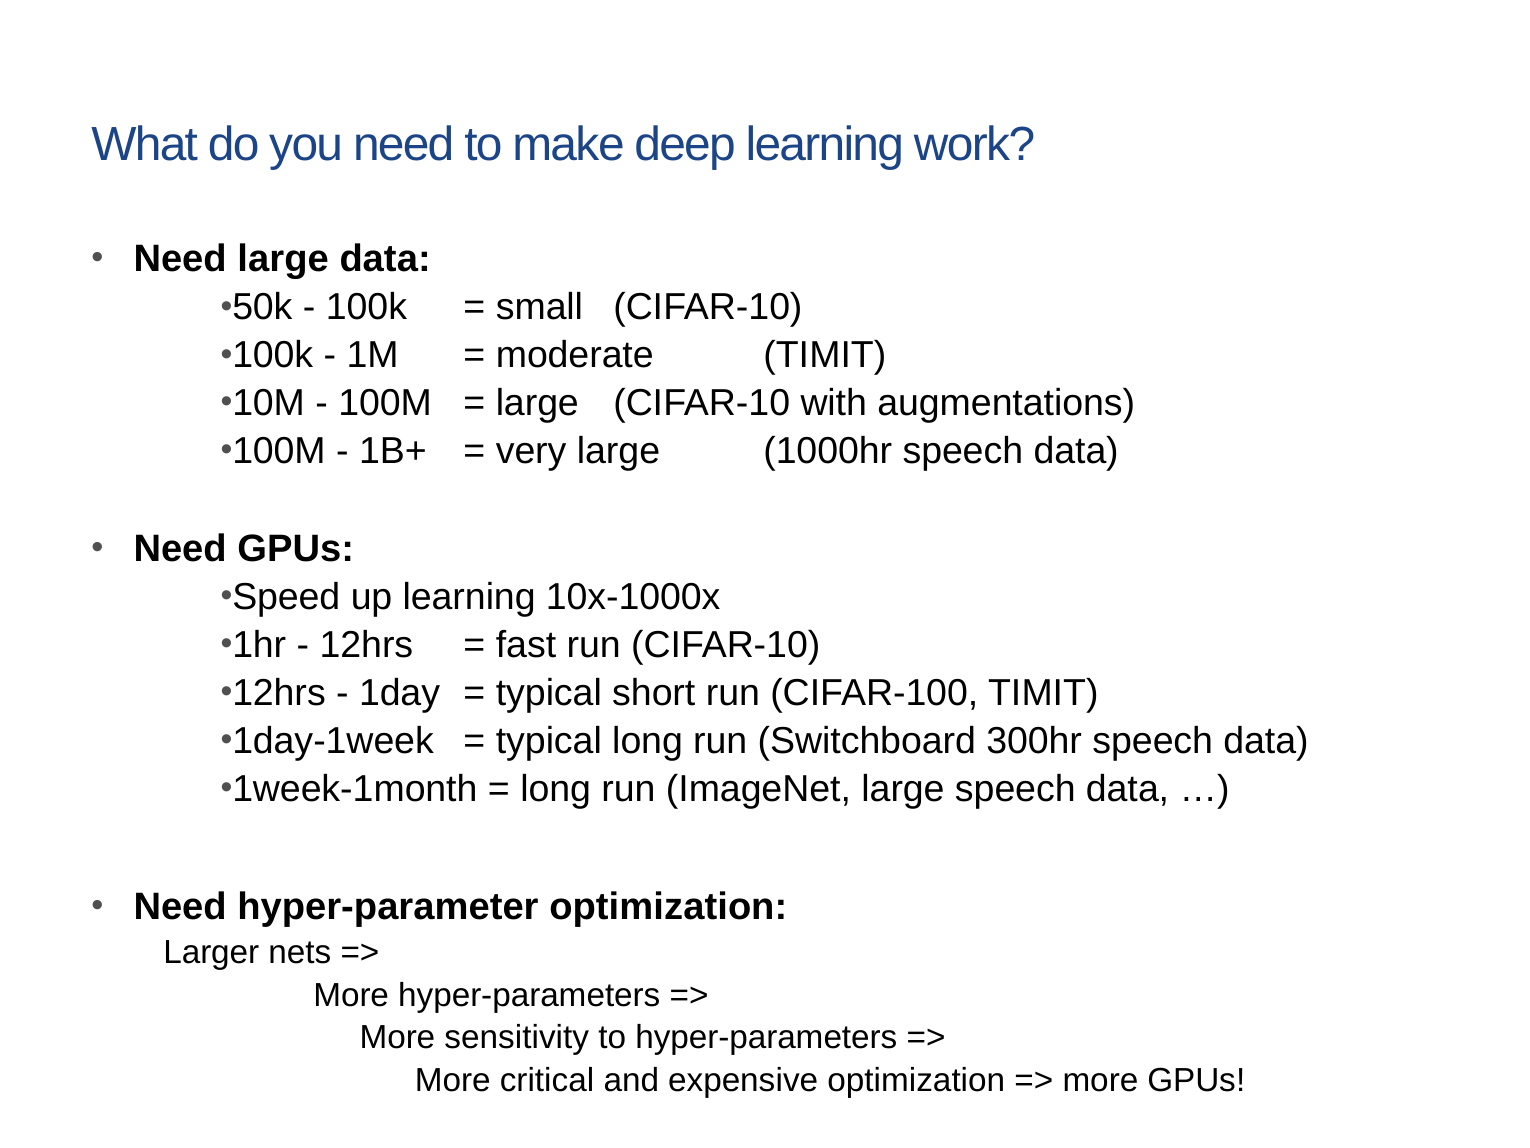

# What do you need to make deep learning work?
Need large data:
50k - 100k	= small 	(CIFAR-10)
100k - 1M	= moderate 	(TIMIT)
10M - 100M	= large	(CIFAR-10 with augmentations)
100M - 1B+	= very large	(1000hr speech data)

Need GPUs:
Speed up learning 10x-1000x
1hr - 12hrs	= fast run (CIFAR-10)
12hrs - 1day	= typical short run (CIFAR-100, TIMIT)
1day-1week	= typical long run (Switchboard 300hr speech data)
1week-1month = long run (ImageNet, large speech data, …)

Need hyper-parameter optimization:
Larger nets =>
	More hyper-parameters =>
	     More sensitivity to hyper-parameters =>
	           More critical and expensive optimization => more GPUs!